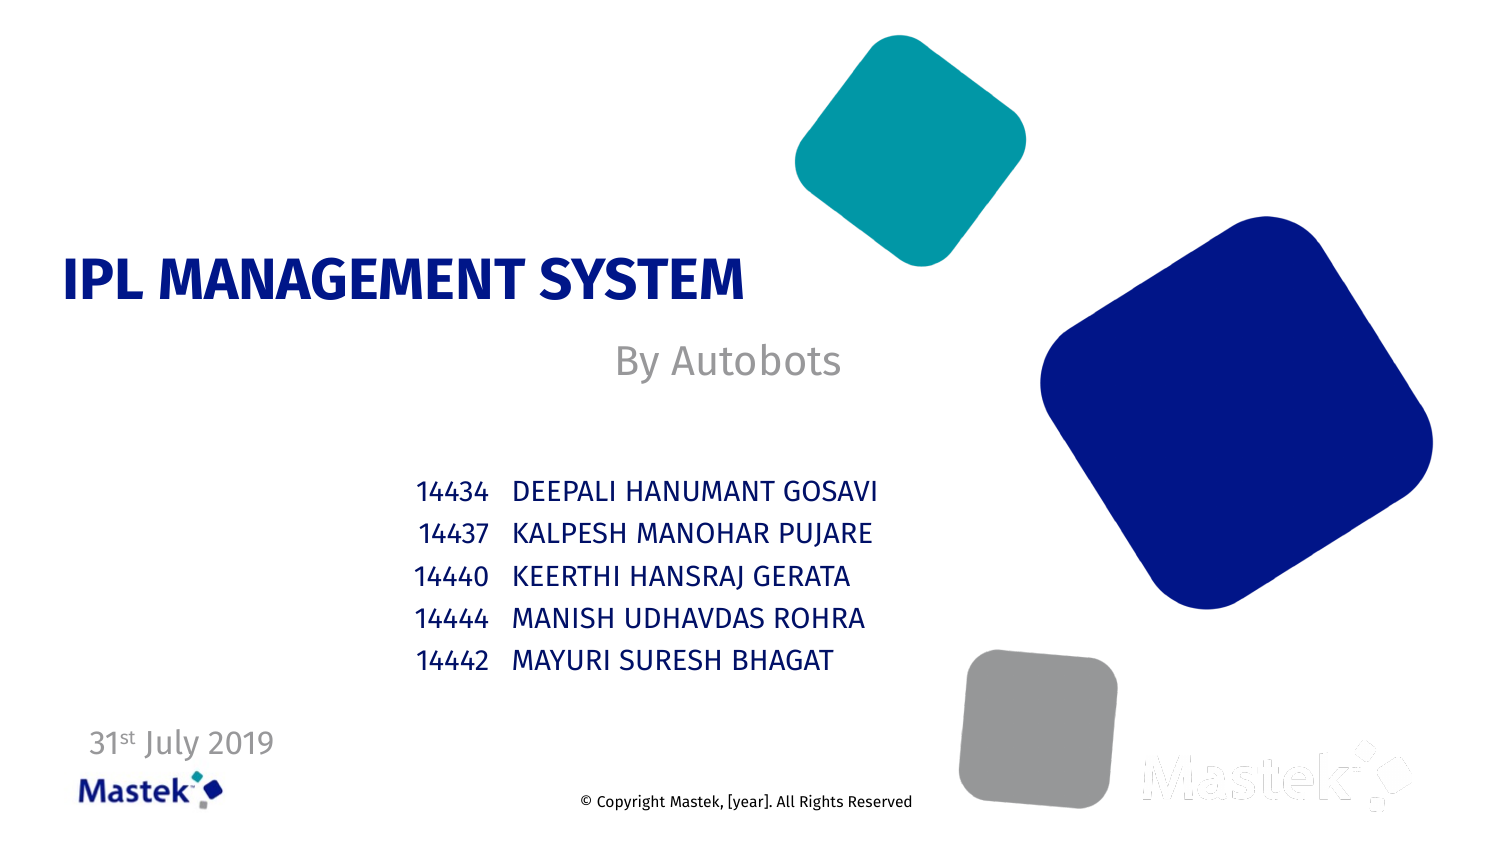

IPL MANAGEMENT SYSTEM
                       By Autobots
| 14434 | DEEPALI HANUMANT GOSAVI |
| --- | --- |
| 14437 | KALPESH MANOHAR PUJARE |
| 14440 | KEERTHI HANSRAJ GERATA |
| 14444 | MANISH UDHAVDAS ROHRA |
| 14442 | MAYURI SURESH BHAGAT |
31st July 2019